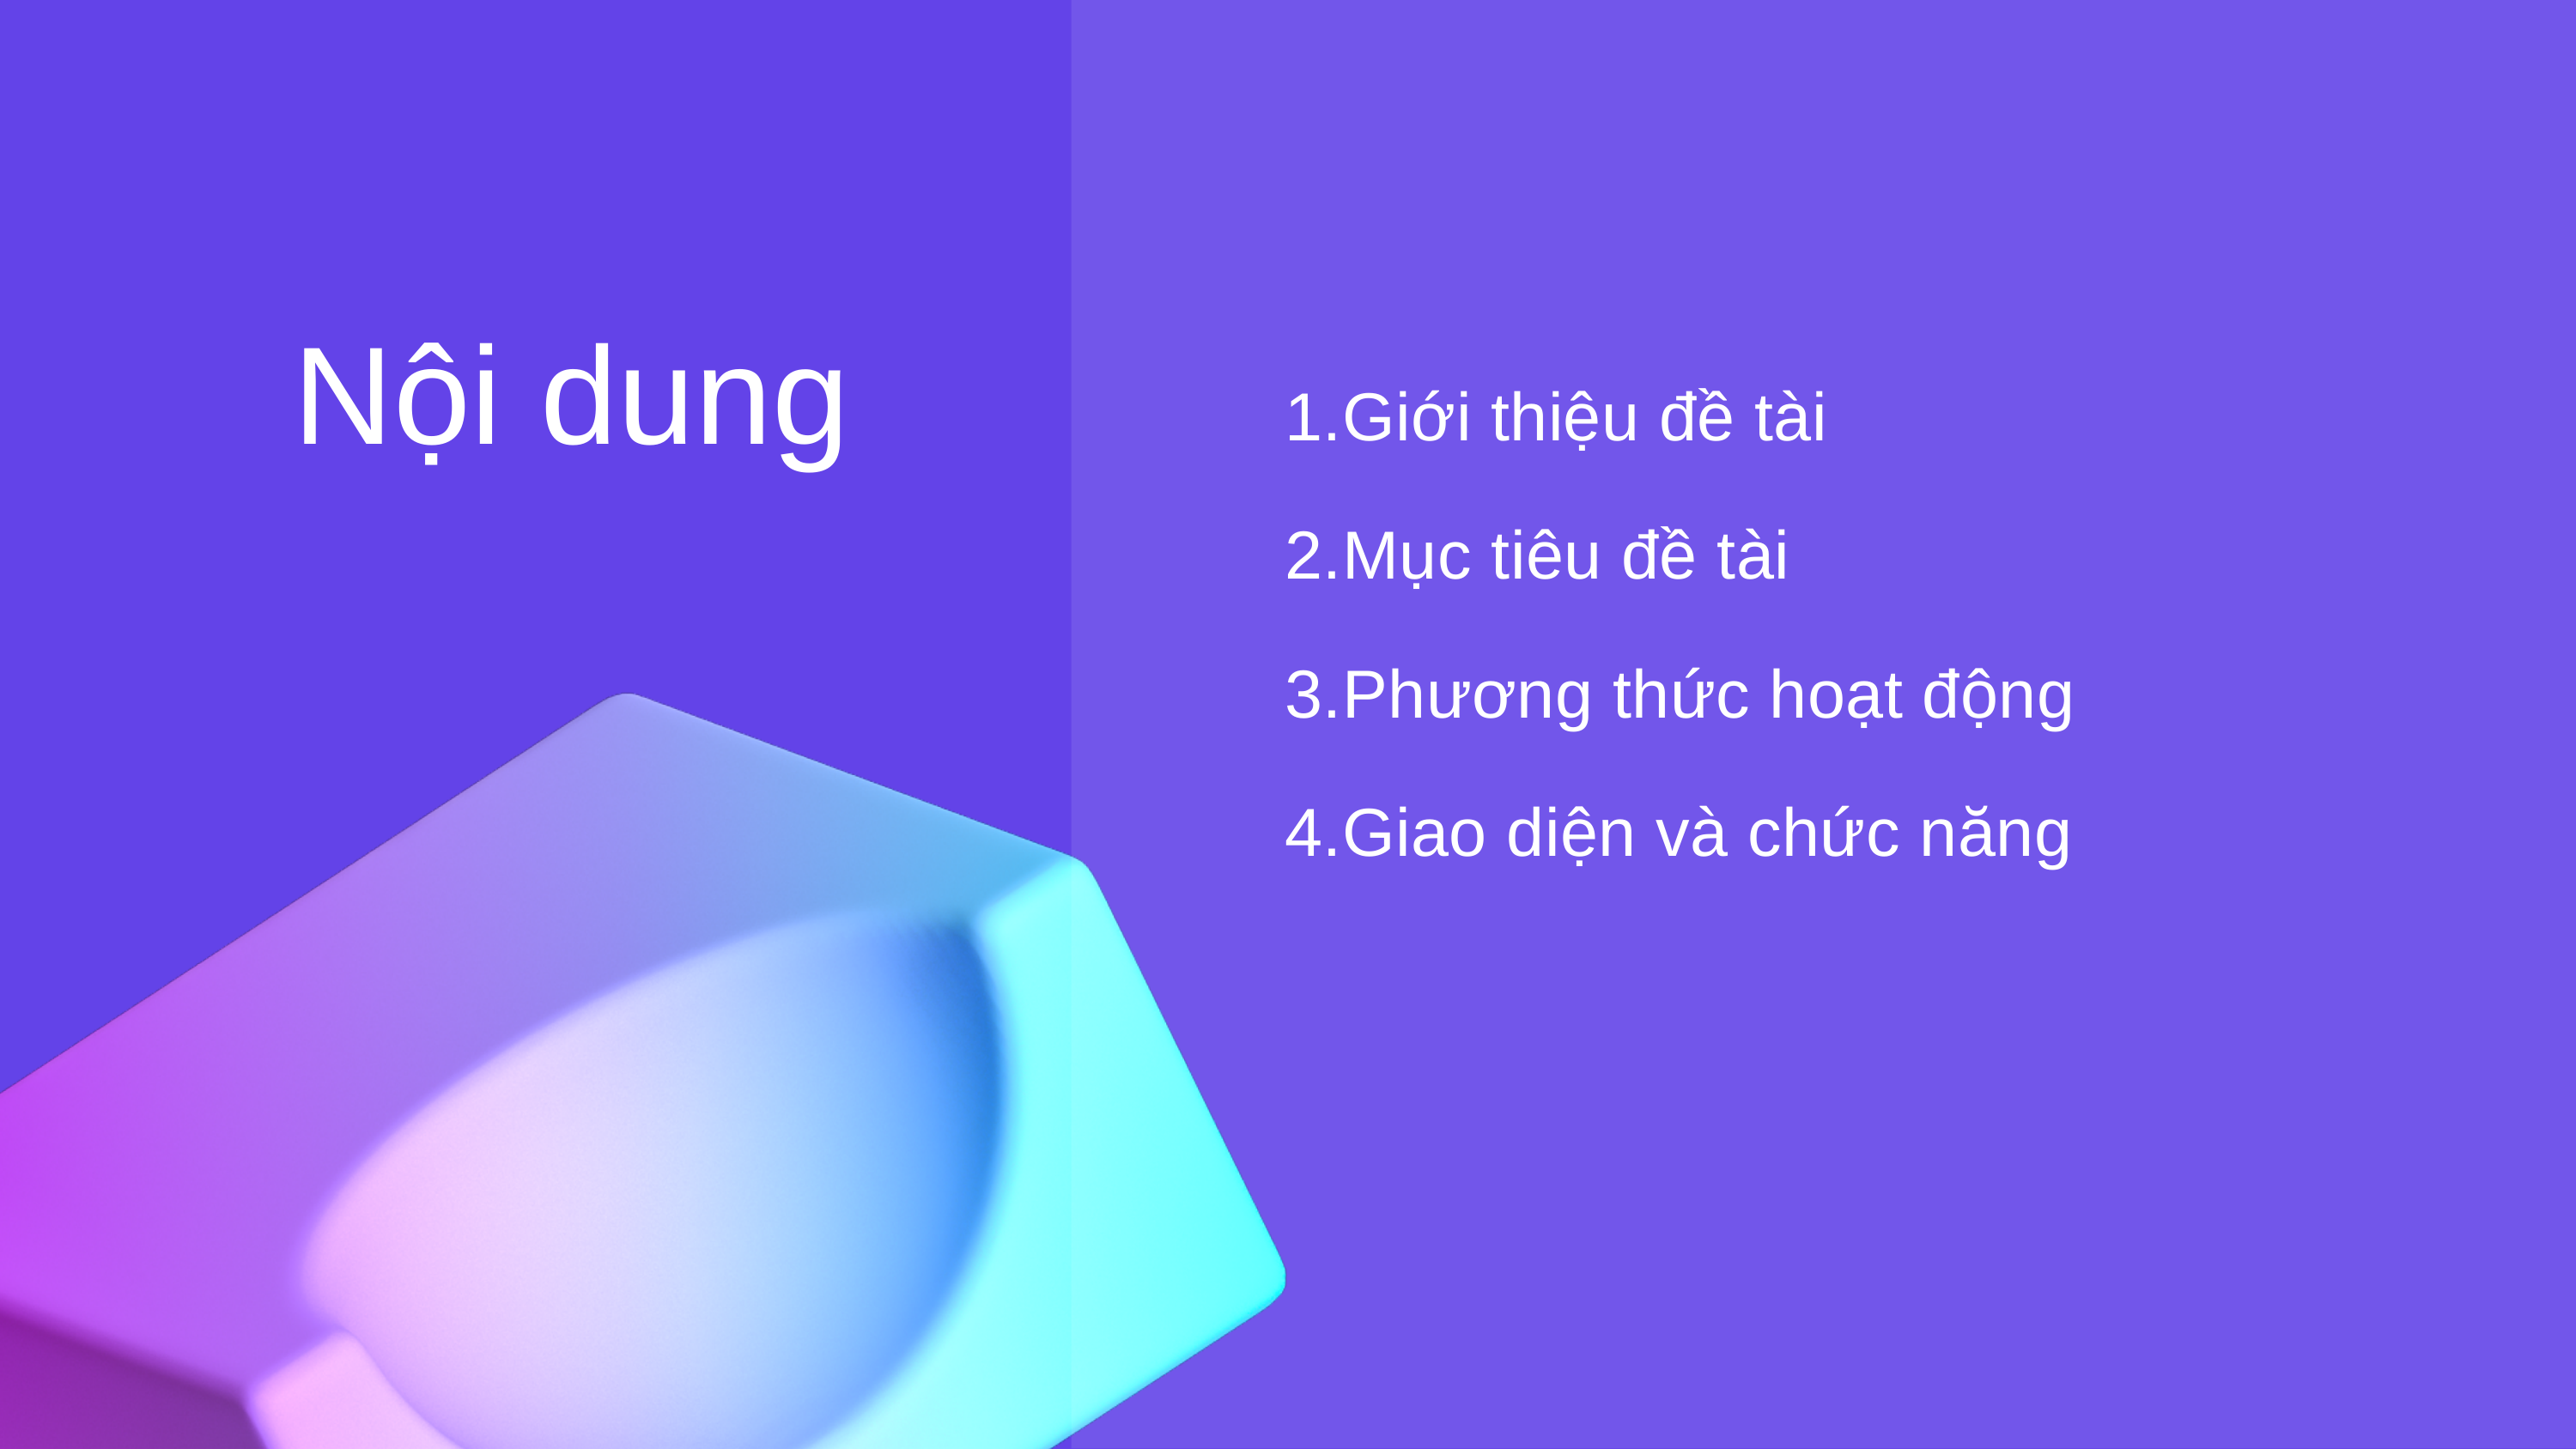

Nội dung
Giới thiệu đề tài
Mục tiêu đề tài
Phương thức hoạt động
Giao diện và chức năng